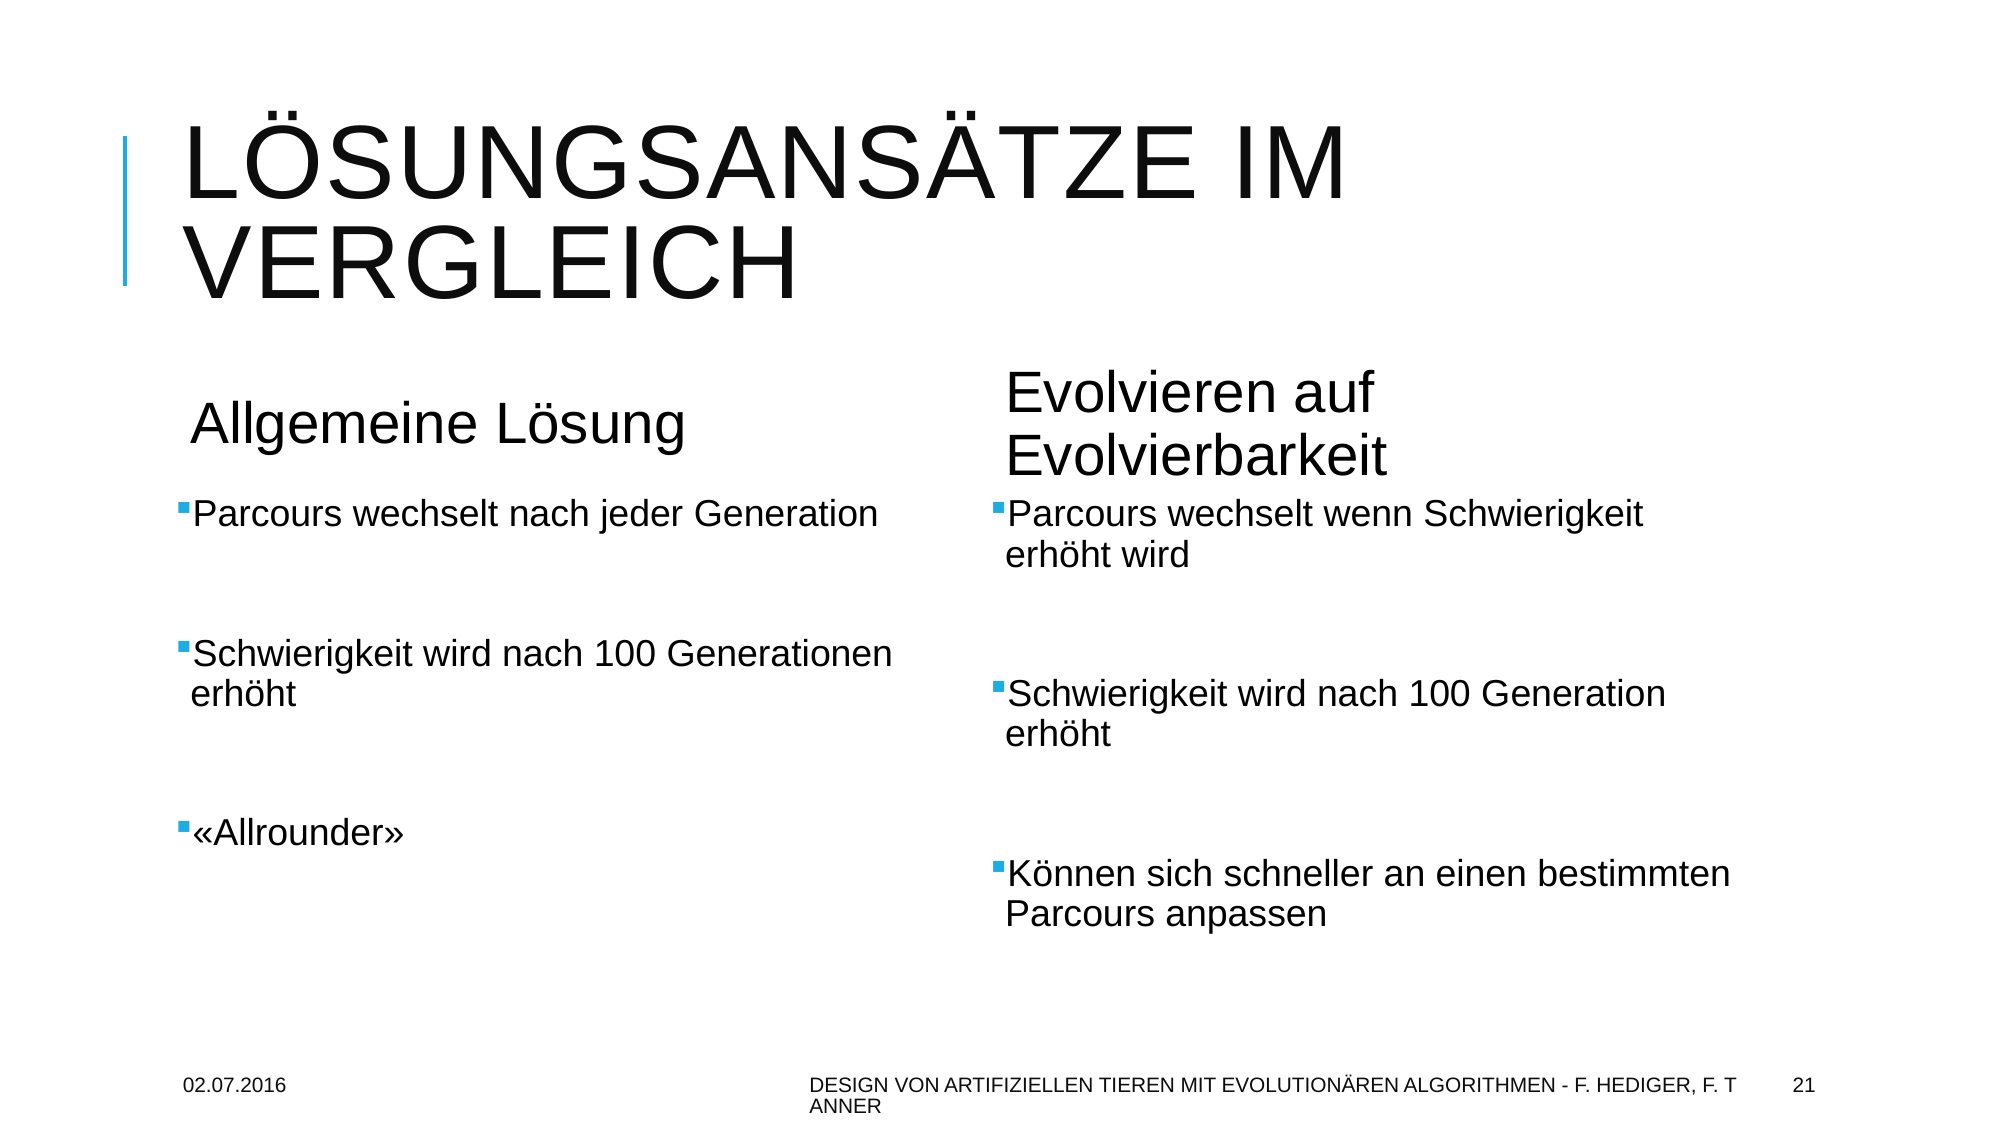

# Lösungsansätze im Vergleich
Allgemeine Lösung
Evolvieren auf Evolvierbarkeit
Parcours wechselt nach jeder Generation

Schwierigkeit wird nach 100 Generationen erhöht

«Allrounder»
Parcours wechselt wenn Schwierigkeit erhöht wird

Schwierigkeit wird nach 100 Generation erhöht

Können sich schneller an einen bestimmten Parcours anpassen
02.07.2016
Design von artifiziellen Tieren mit evolutionären Algorithmen - F. Hediger, F. Tanner
21